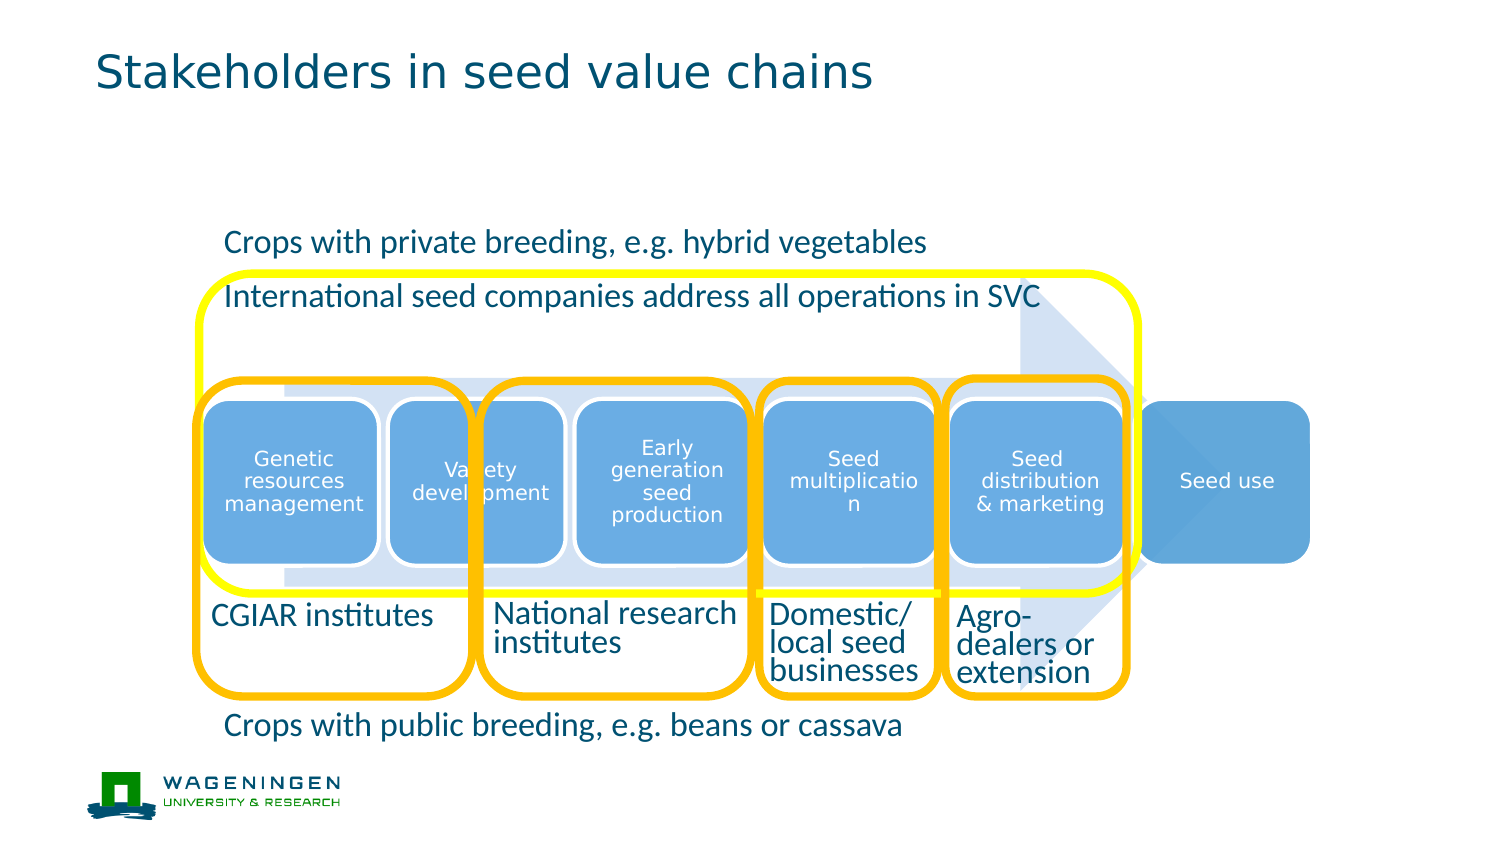

# Stakeholders in seed value chains
Crops with private breeding, e.g. hybrid vegetables

International seed companies address all operations in SVC
Genetic resources management
Variety development
Early generation seed production
Seed multiplication
Seed  distribution & marketing
Seed use

National research institutes
Domestic/
local seed businesses
CGIAR institutes
Agro-dealers or extension
Crops with public breeding, e.g. beans or cassava